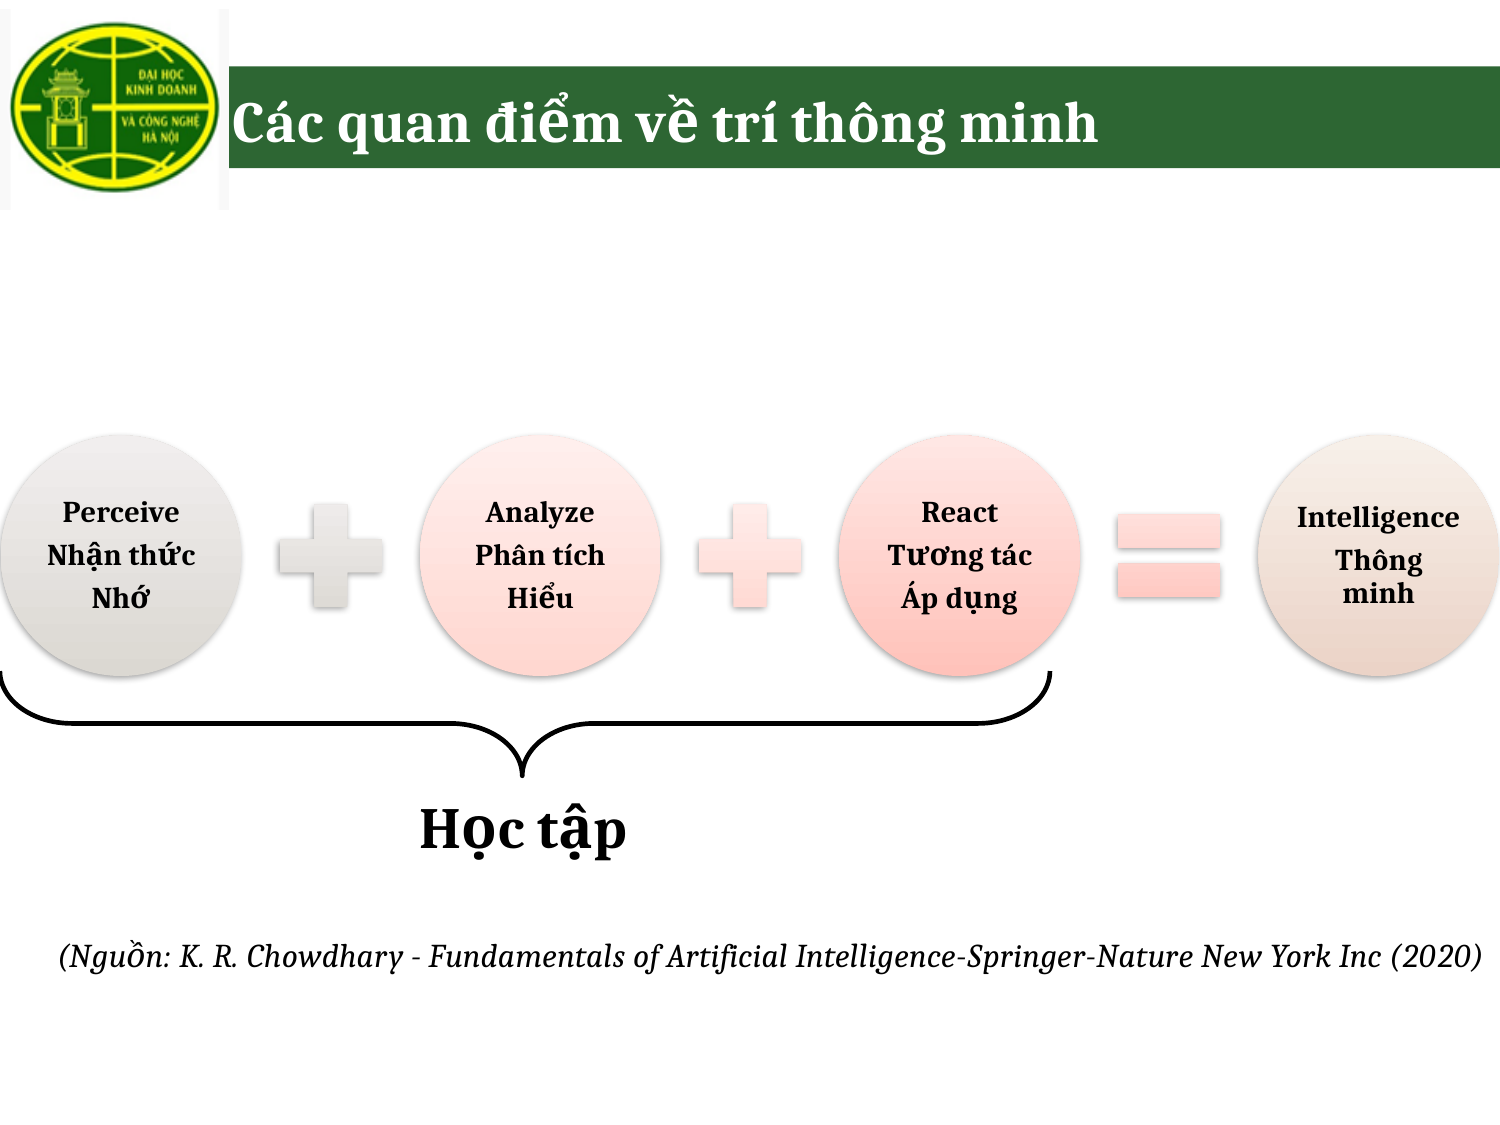

Các quan điểm về trí thông minh

Perceive
Nhận thức
Nhớ

Analyze
Phân tích
Hiểu

React
Tương tác
Áp dụng

Intelligence
Thông minh
Học tập
(Nguồn: K. R. Chowdhary - Fundamentals of Artificial Intelligence-Springer-Nature New York Inc (2020)